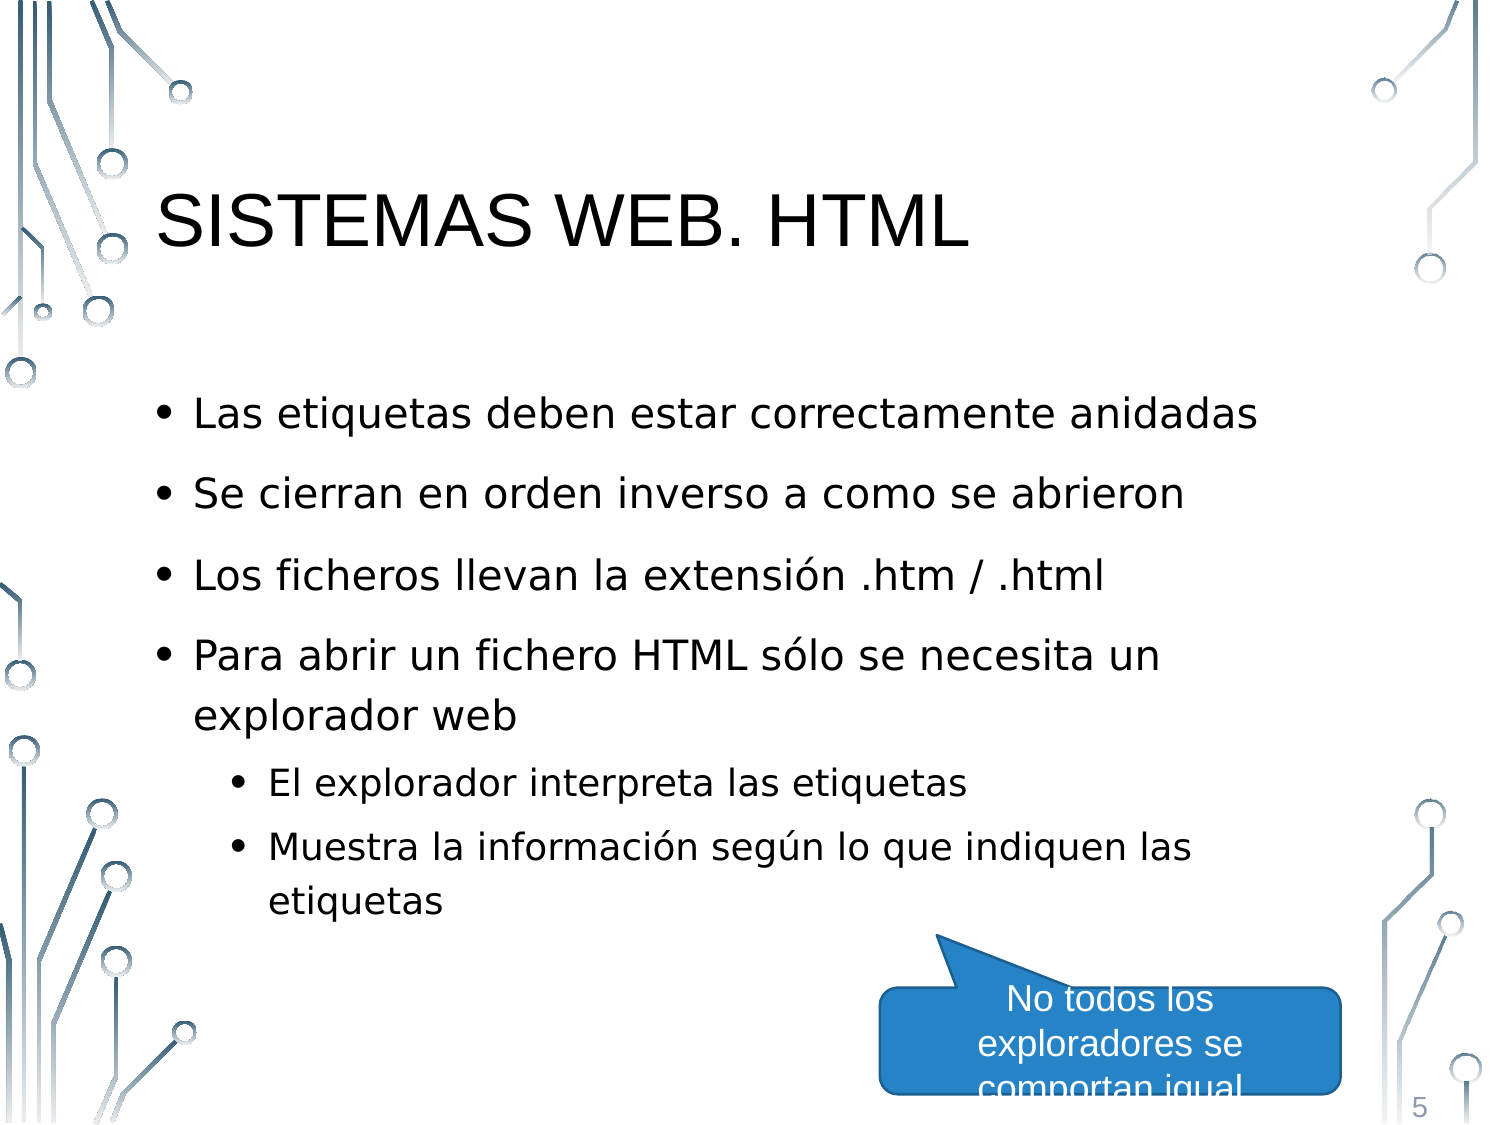

# Sistemas Web. HTML
Las etiquetas deben estar correctamente anidadas
Se cierran en orden inverso a como se abrieron
Los ficheros llevan la extensión .htm / .html
Para abrir un fichero HTML sólo se necesita un explorador web
El explorador interpreta las etiquetas
Muestra la información según lo que indiquen las etiquetas
No todos los exploradores se comportan igual